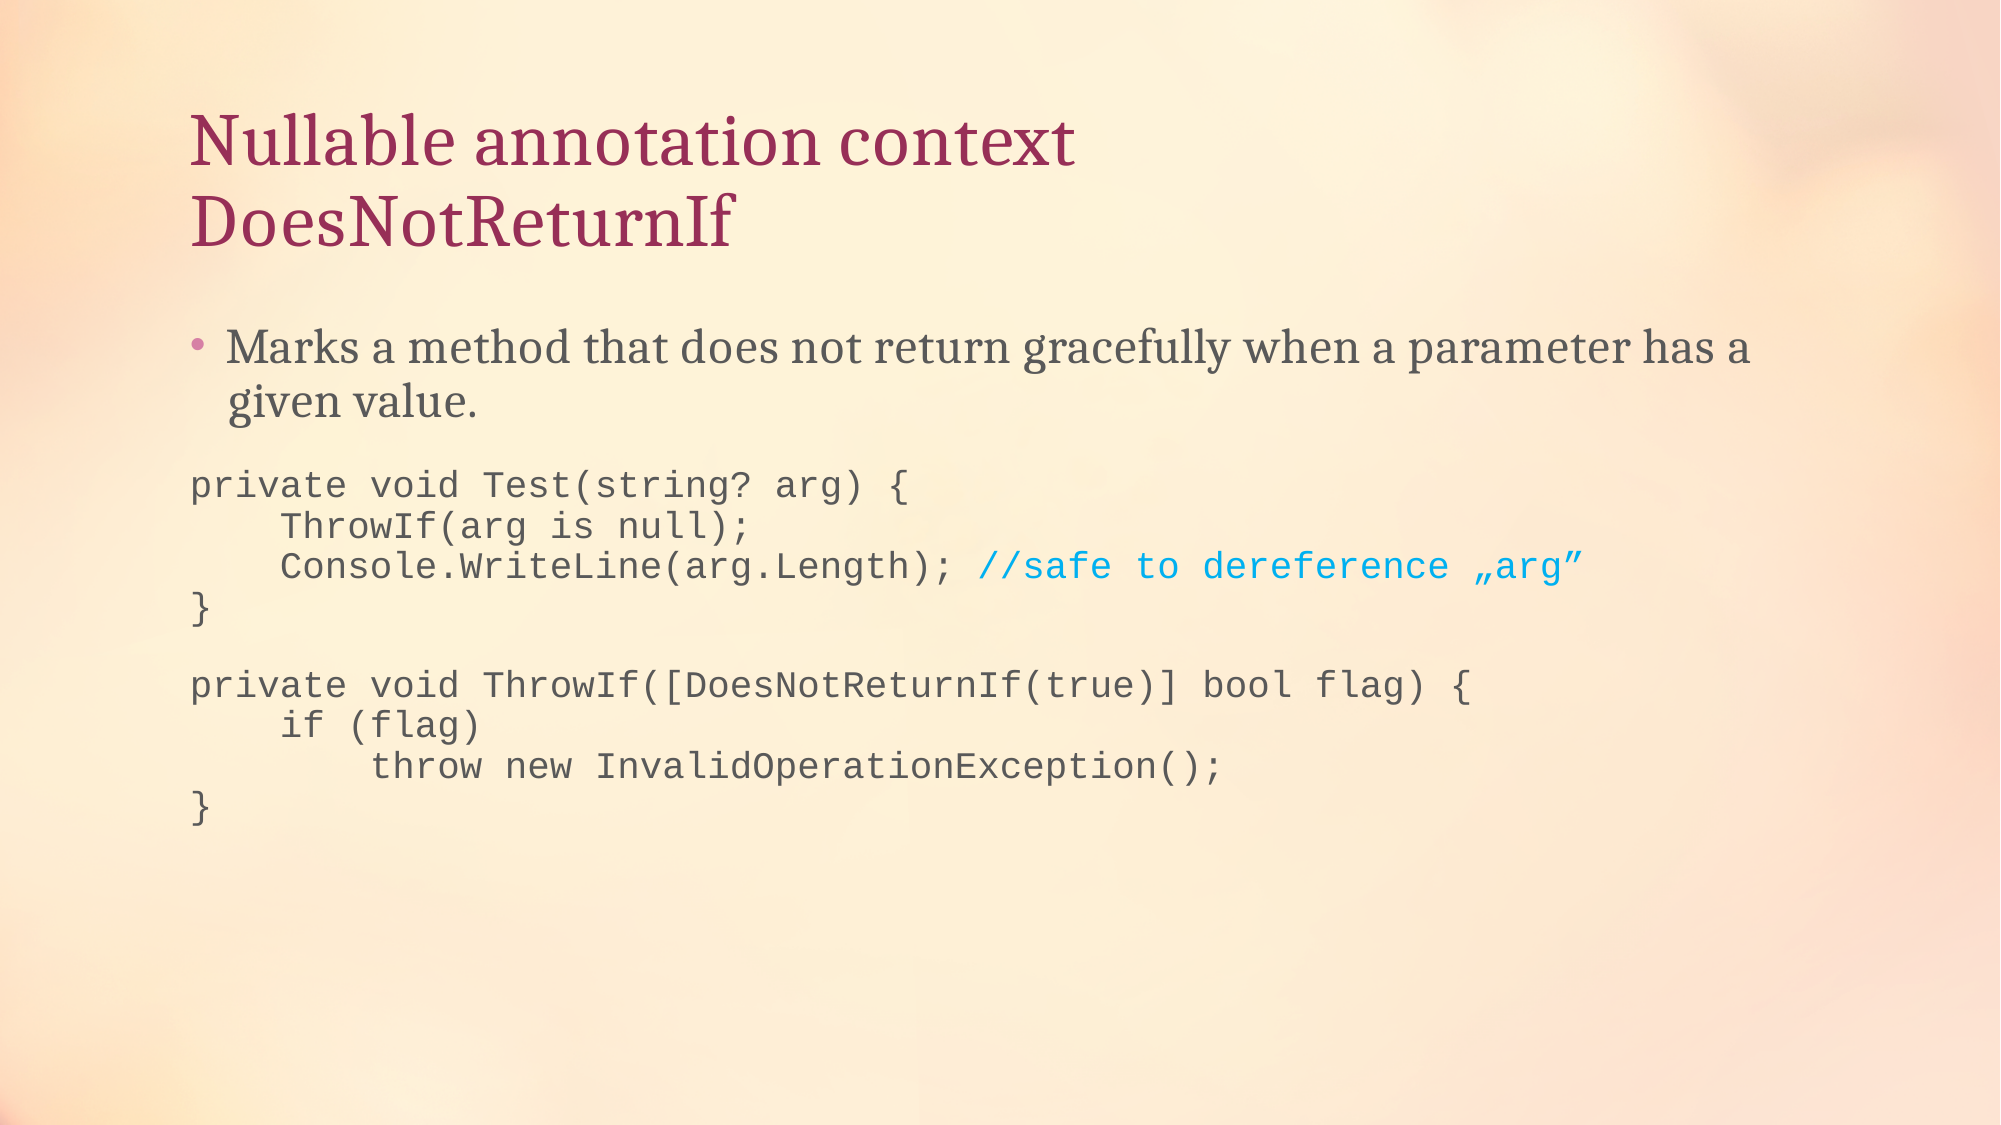

# Nullable annotation context DoesNotReturnIf
Marks a method that does not return gracefully when a parameter has a given value.
private void Test(string? arg) {
    ThrowIf(arg is null);
    Console.WriteLine(arg.Length); //safe to dereference „arg”
}
private void ThrowIf([DoesNotReturnIf(true)] bool flag) {
    if (flag)
        throw new InvalidOperationException();
}